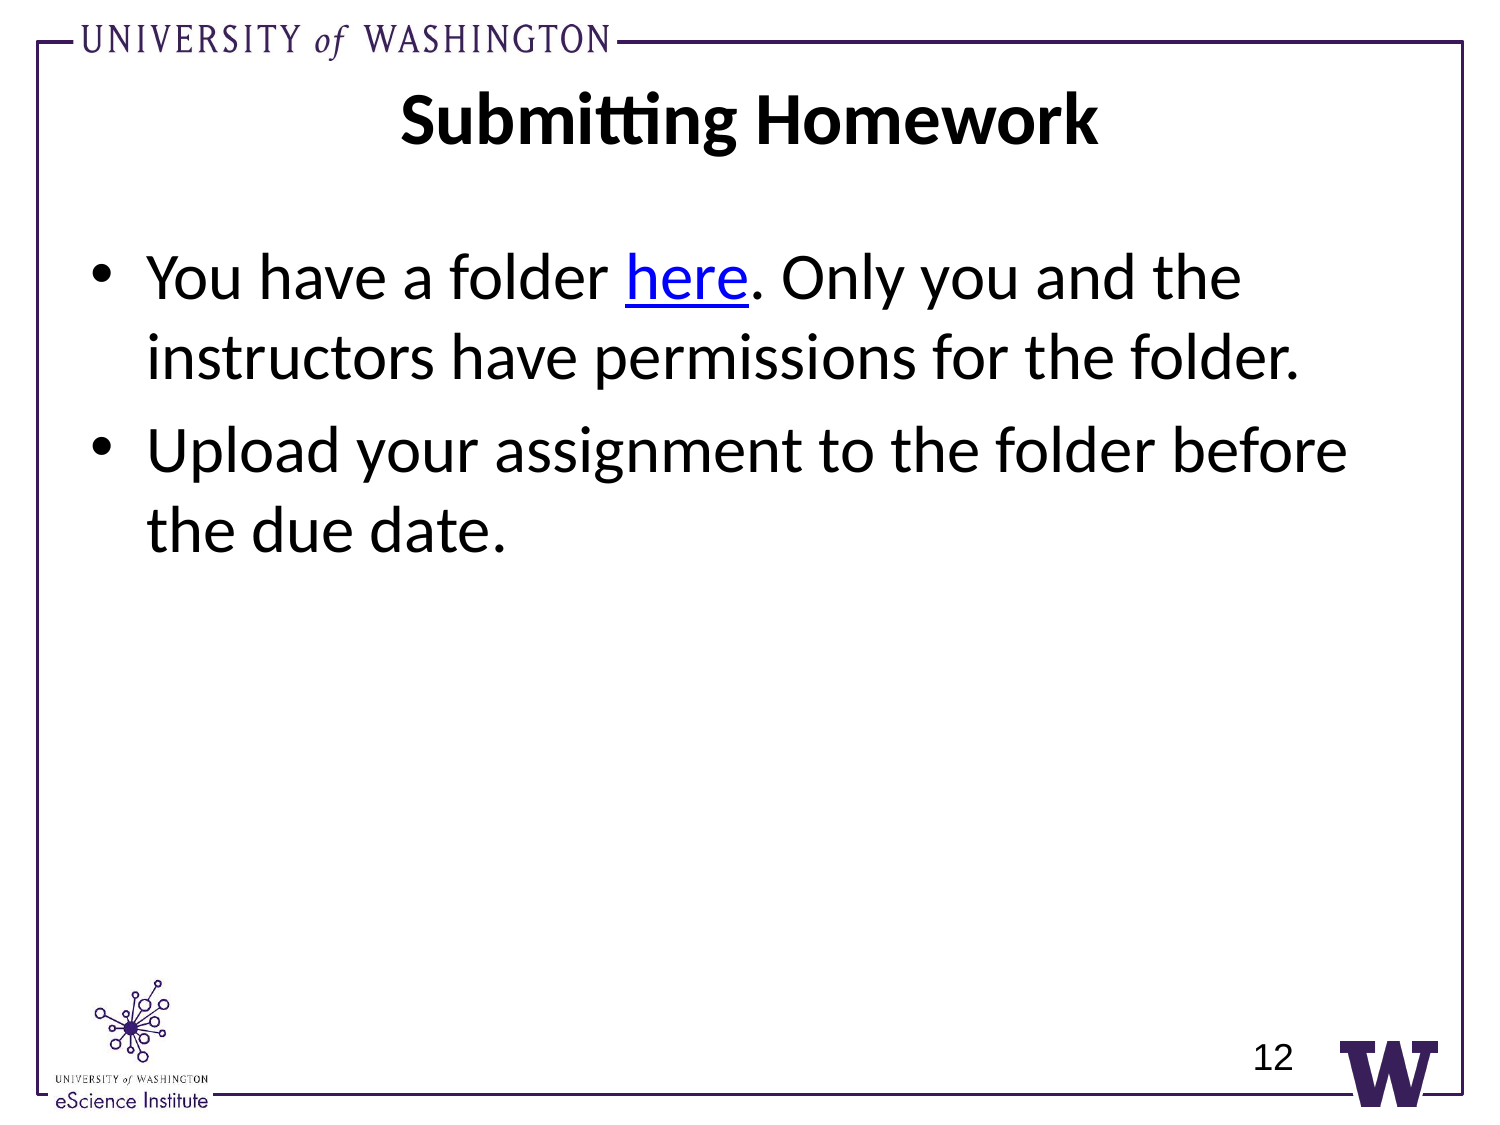

# Submitting Homework
You have a folder here. Only you and the instructors have permissions for the folder.
Upload your assignment to the folder before the due date.
12